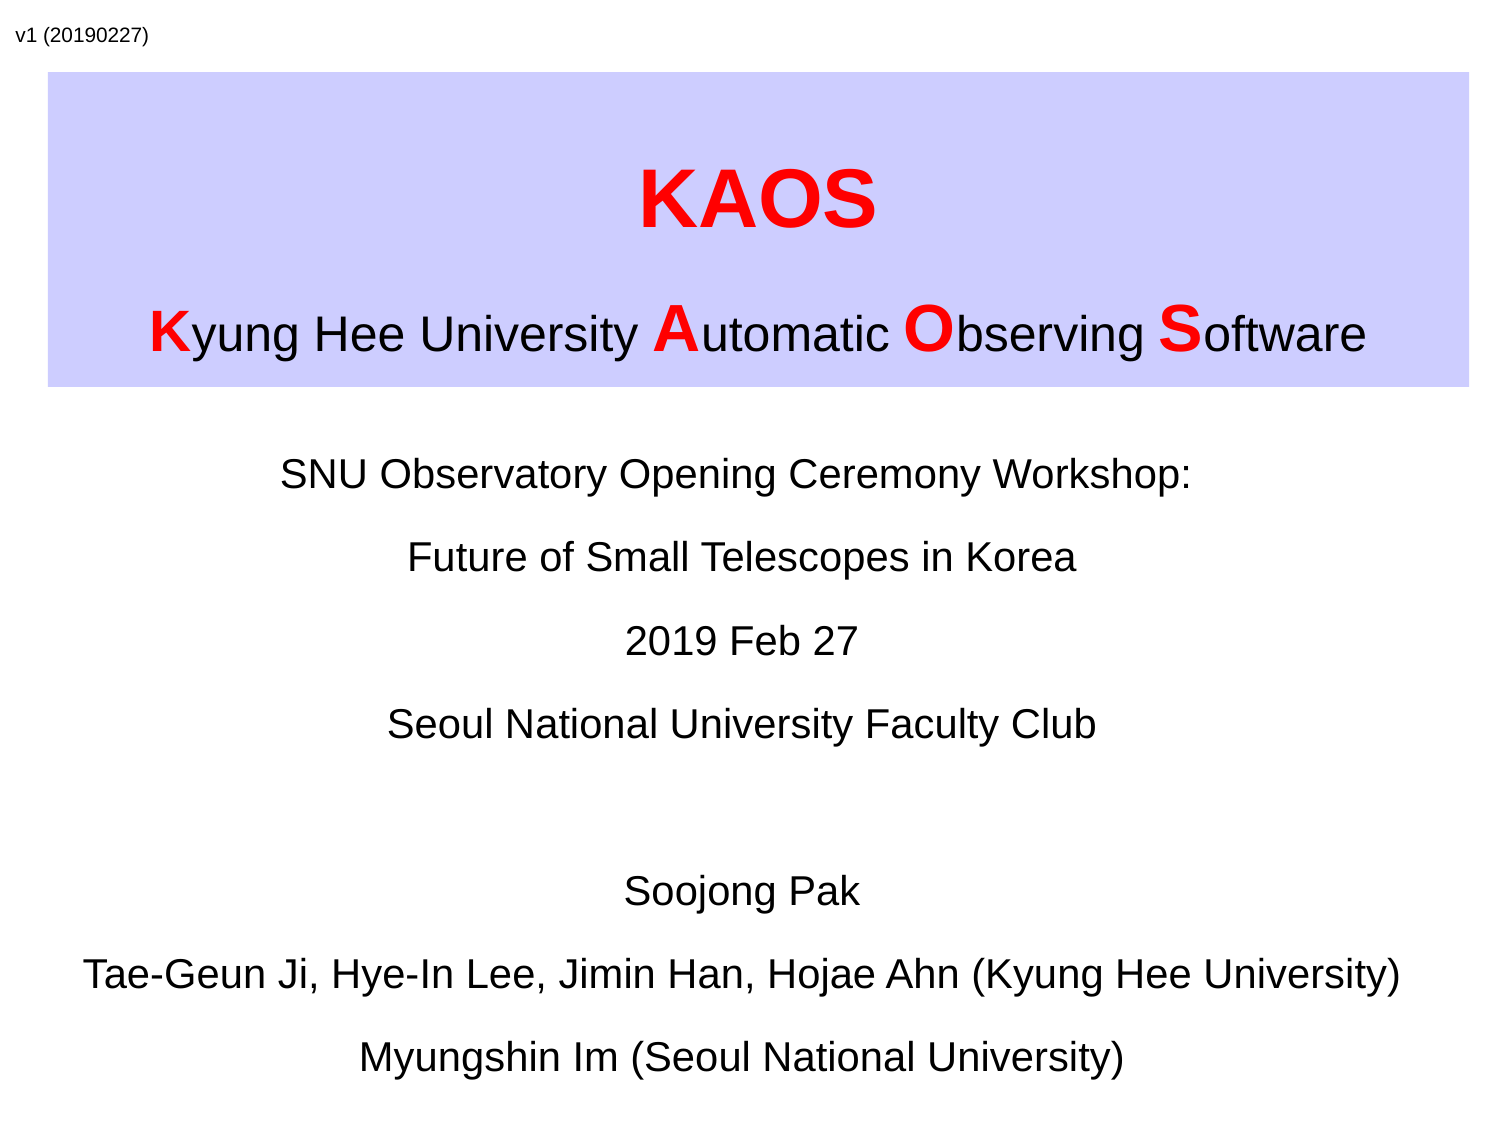

v1 (20190227)
# KAOS Kyung Hee University Automatic Observing Software
SNU Observatory Opening Ceremony Workshop:
Future of Small Telescopes in Korea
2019 Feb 27
Seoul National University Faculty Club

Soojong Pak
Tae-Geun Ji, Hye-In Lee, Jimin Han, Hojae Ahn (Kyung Hee University)
Myungshin Im (Seoul National University)